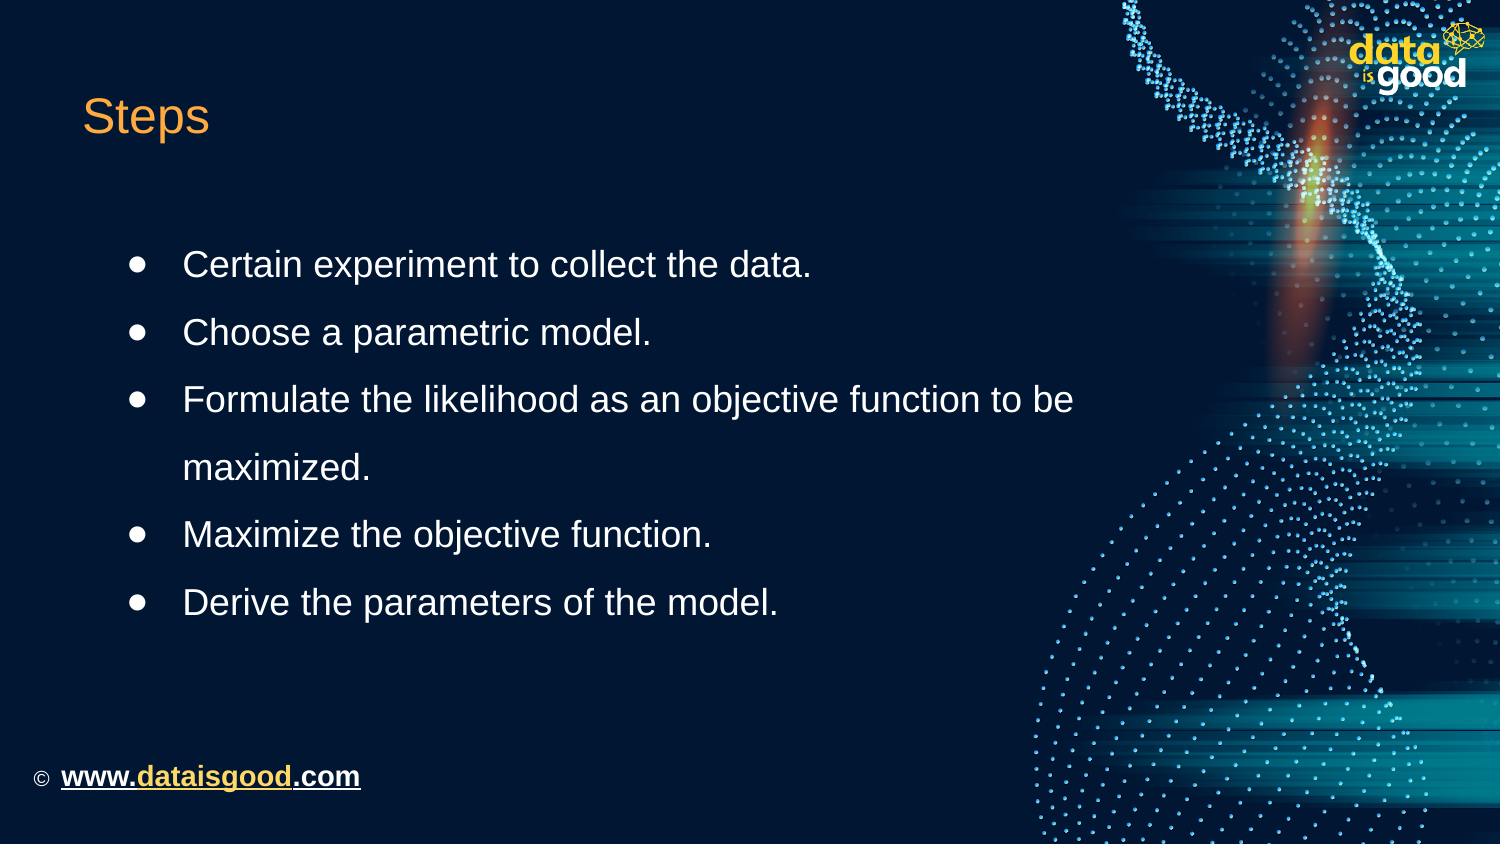

# Steps
Certain experiment to collect the data.
Choose a parametric model.
Formulate the likelihood as an objective function to be maximized.
Maximize the objective function.
Derive the parameters of the model.